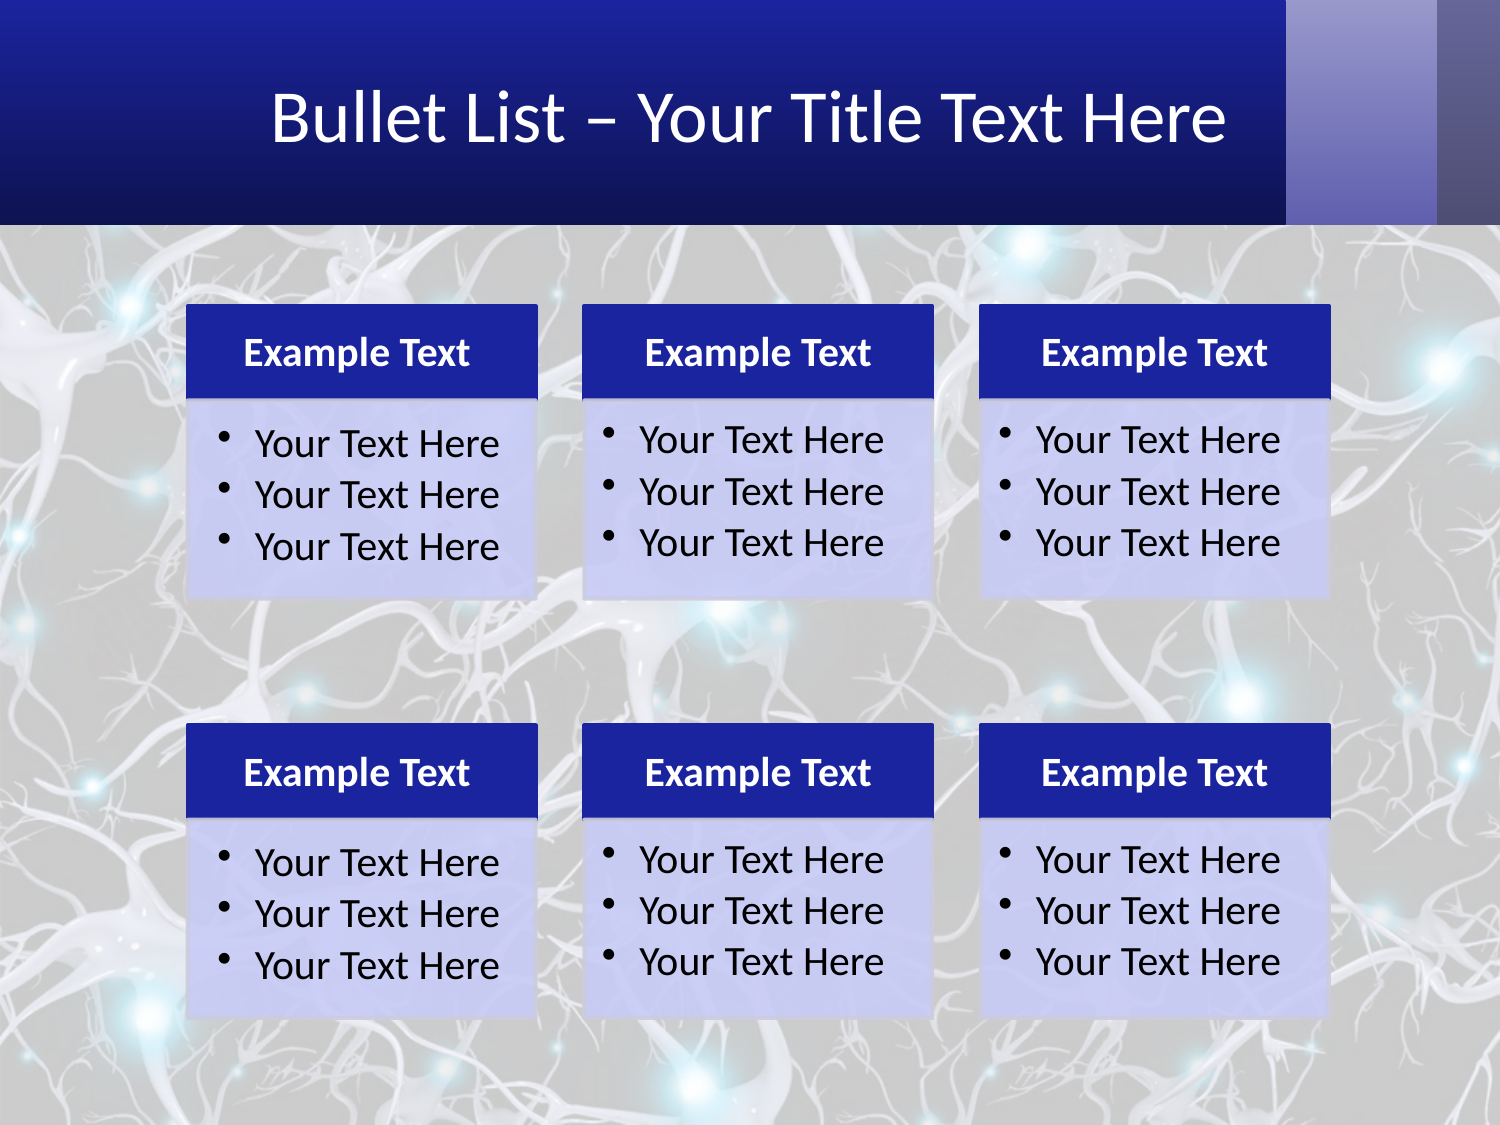

# Bullet List – Your Title Text Here
Example Text
Your Text Here
Your Text Here
Your Text Here
Example Text
Your Text Here
Your Text Here
Your Text Here
Example Text
Your Text Here
Your Text Here
Your Text Here
Example Text
Your Text Here
Your Text Here
Your Text Here
Example Text
Your Text Here
Your Text Here
Your Text Here
Example Text
Your Text Here
Your Text Here
Your Text Here